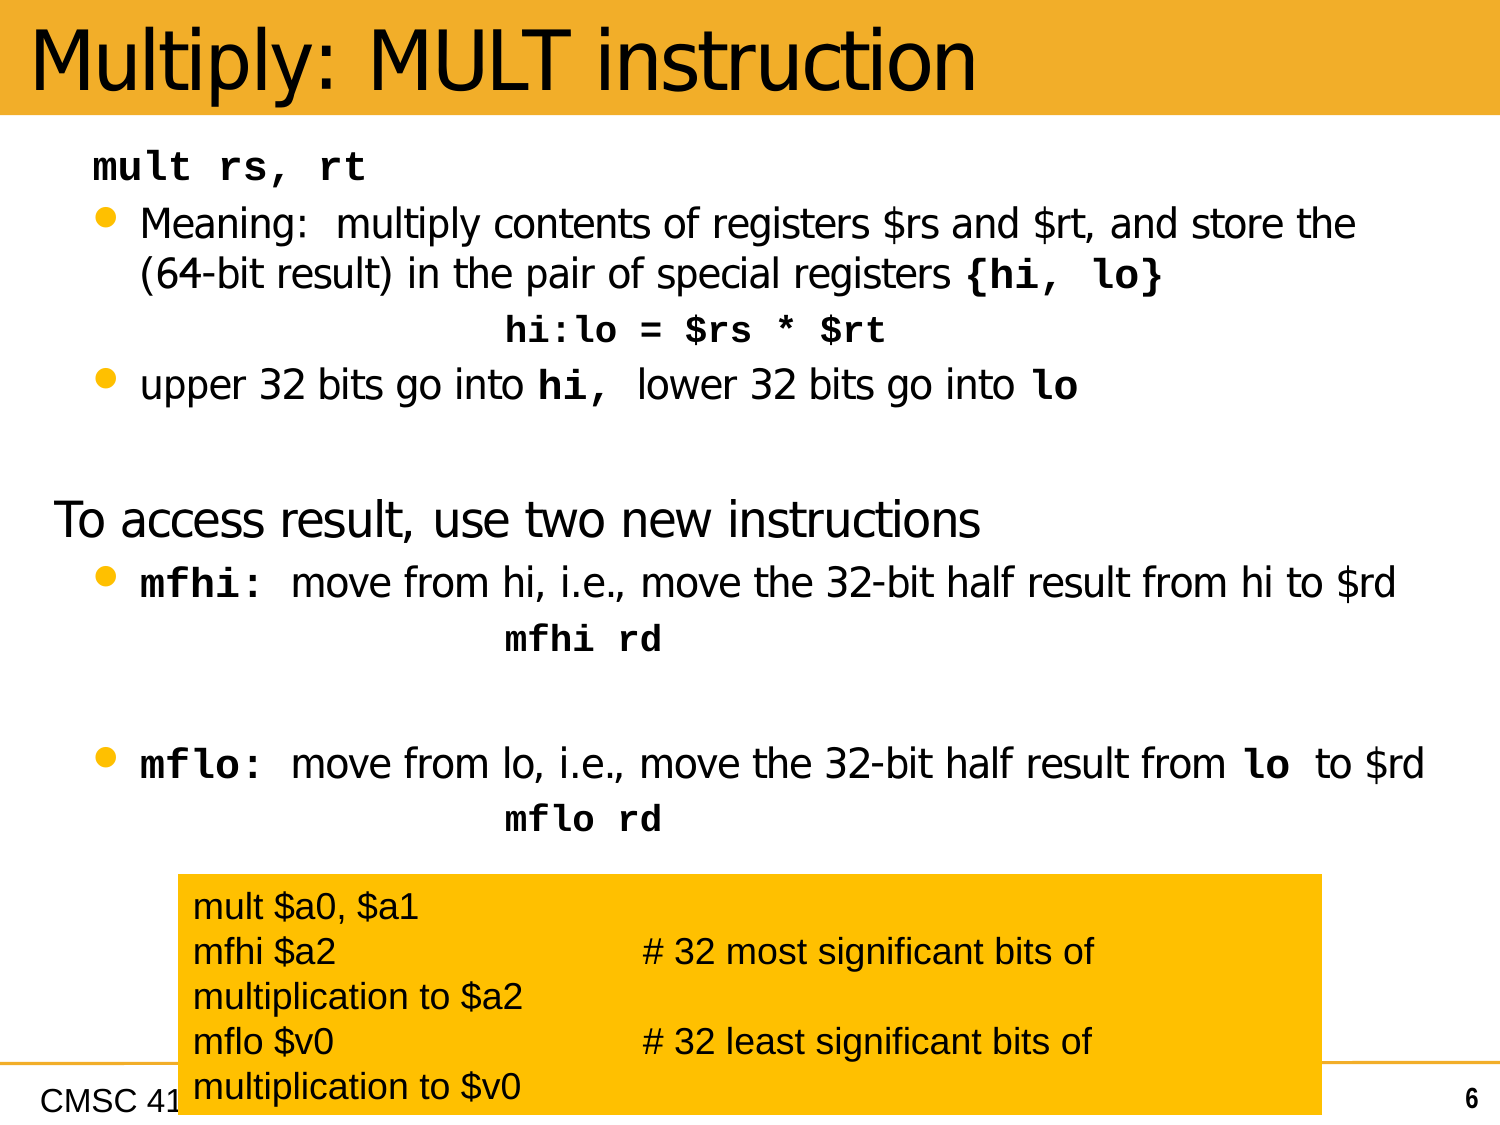

# Multiply: MULT instruction
mult rs, rt
Meaning:  multiply contents of registers $rs and $rt, and store the (64-bit result) in the pair of special registers {hi, lo}
		hi:lo = $rs * $rt
upper 32 bits go into hi, lower 32 bits go into lo

To access result, use two new instructions
mfhi:  move from hi, i.e., move the 32-bit half result from hi to $rd
		mfhi rd

mflo:  move from lo, i.e., move the 32-bit half result from lo to $rd
		mflo rd

mult $a0, $a1
mfhi $a2 		# 32 most significant bits of multiplication to $a2
mflo $v0 		# 32 least significant bits of multiplication to $v0
6